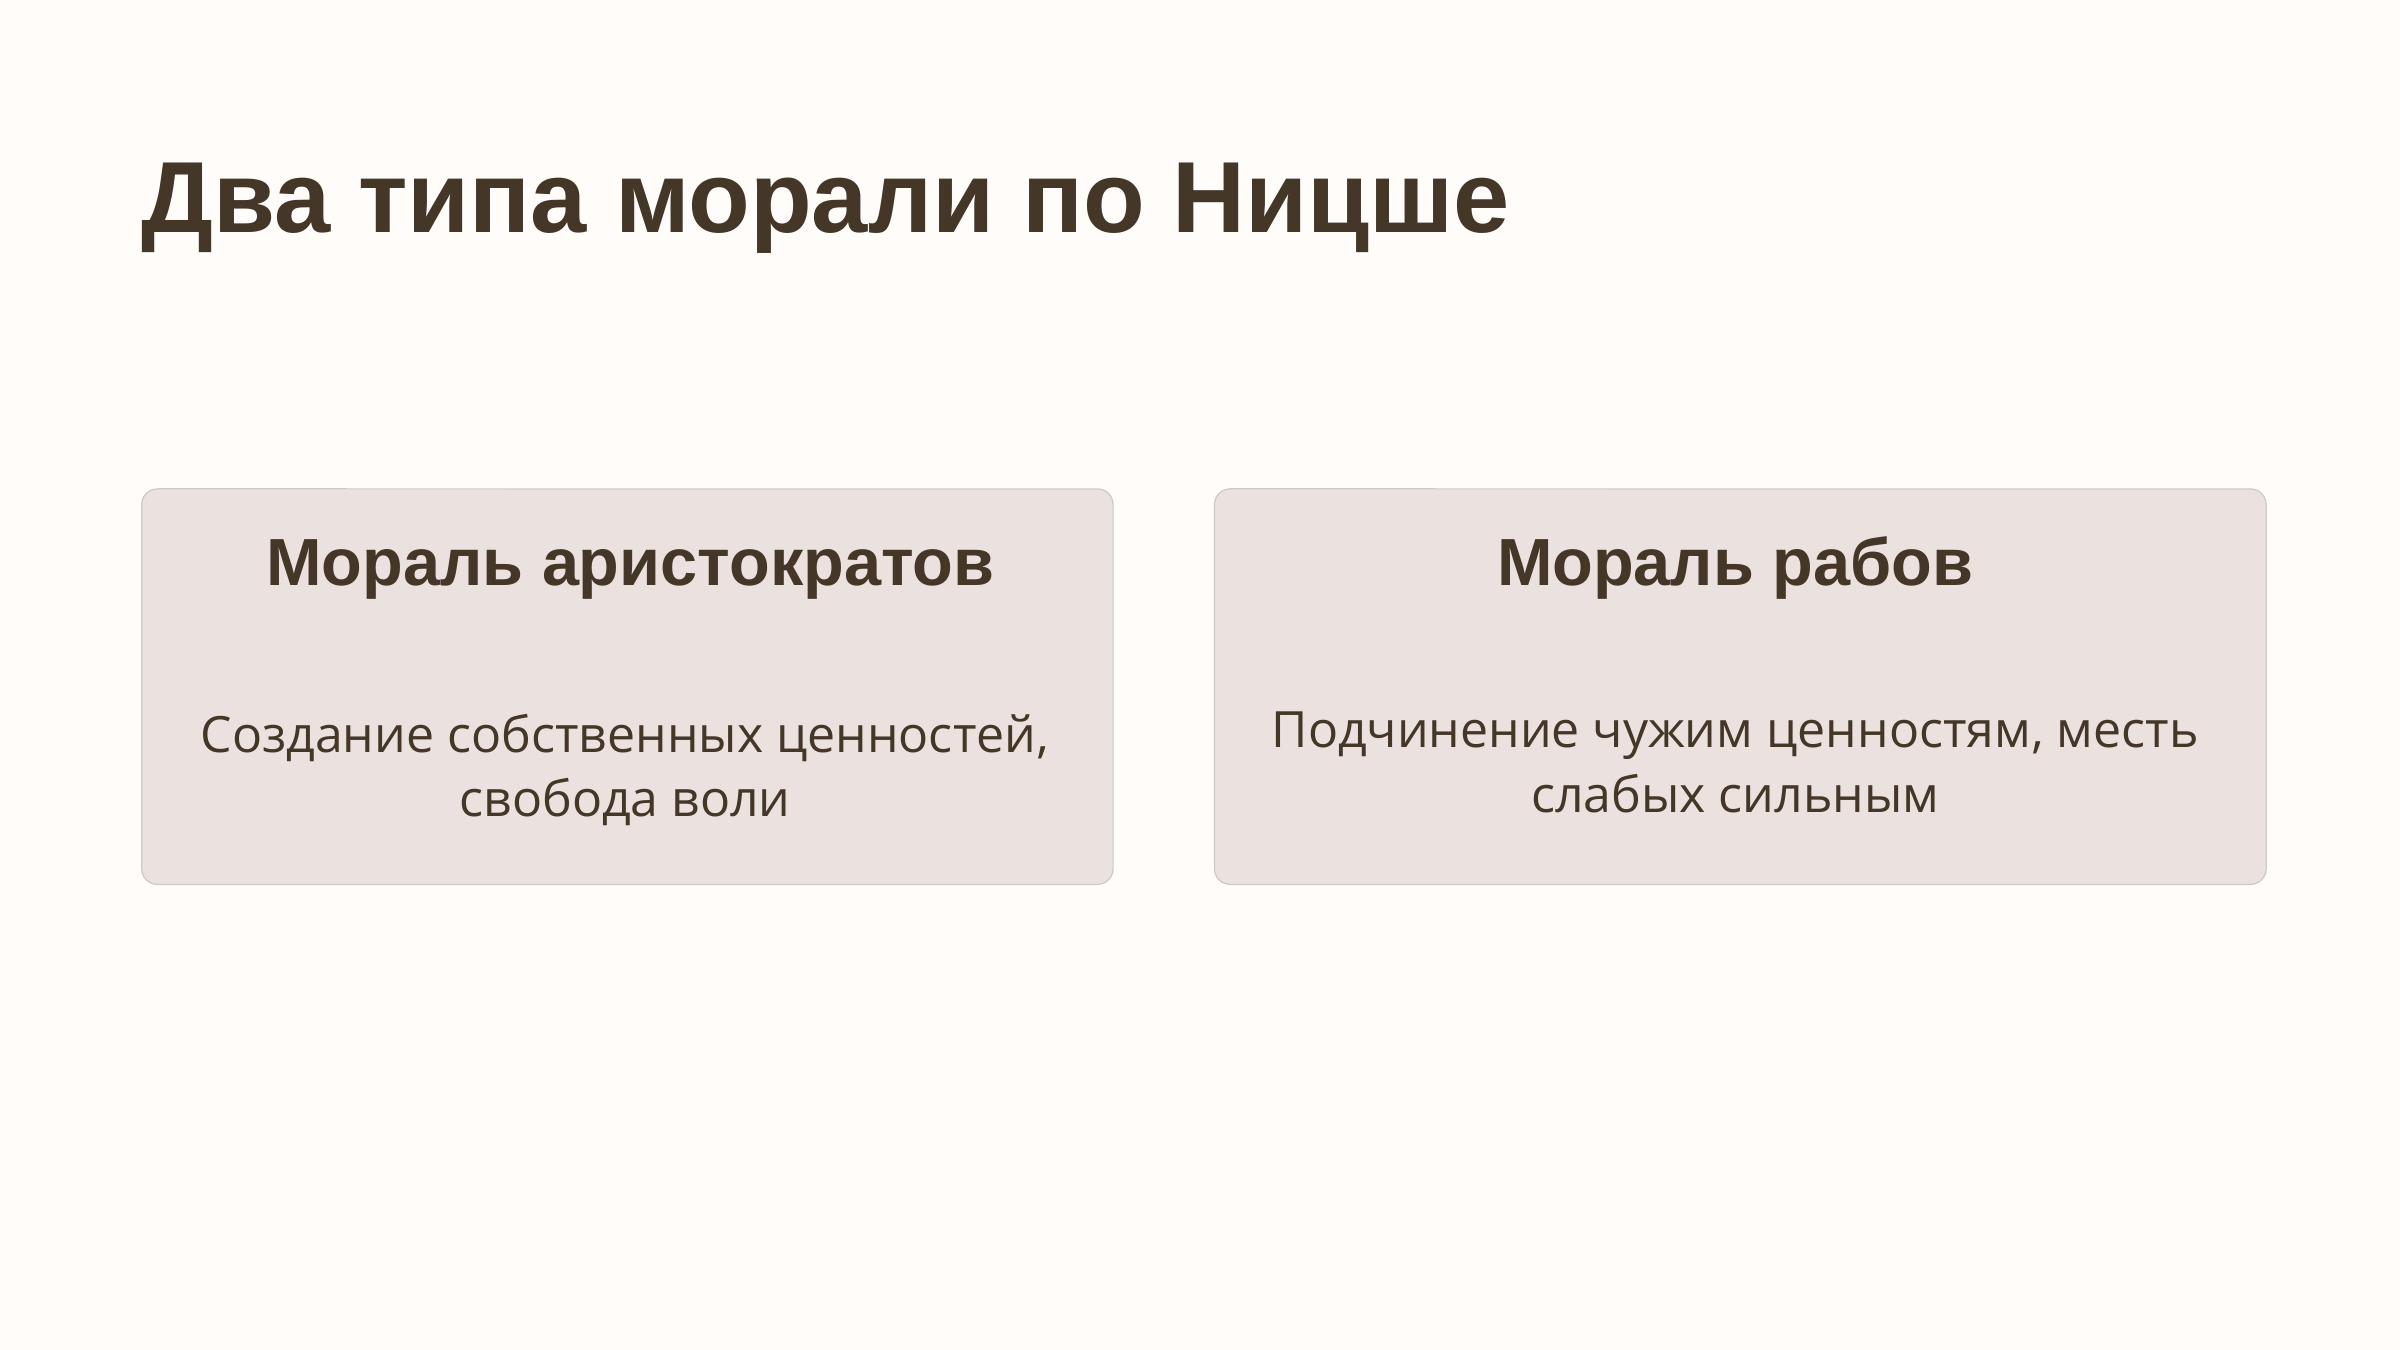

Два типа морали по Ницше

Мораль аристократов
Мораль рабов
Подчинение чужим ценностям, месть слабых сильным
Создание собственных ценностей, свобода воли